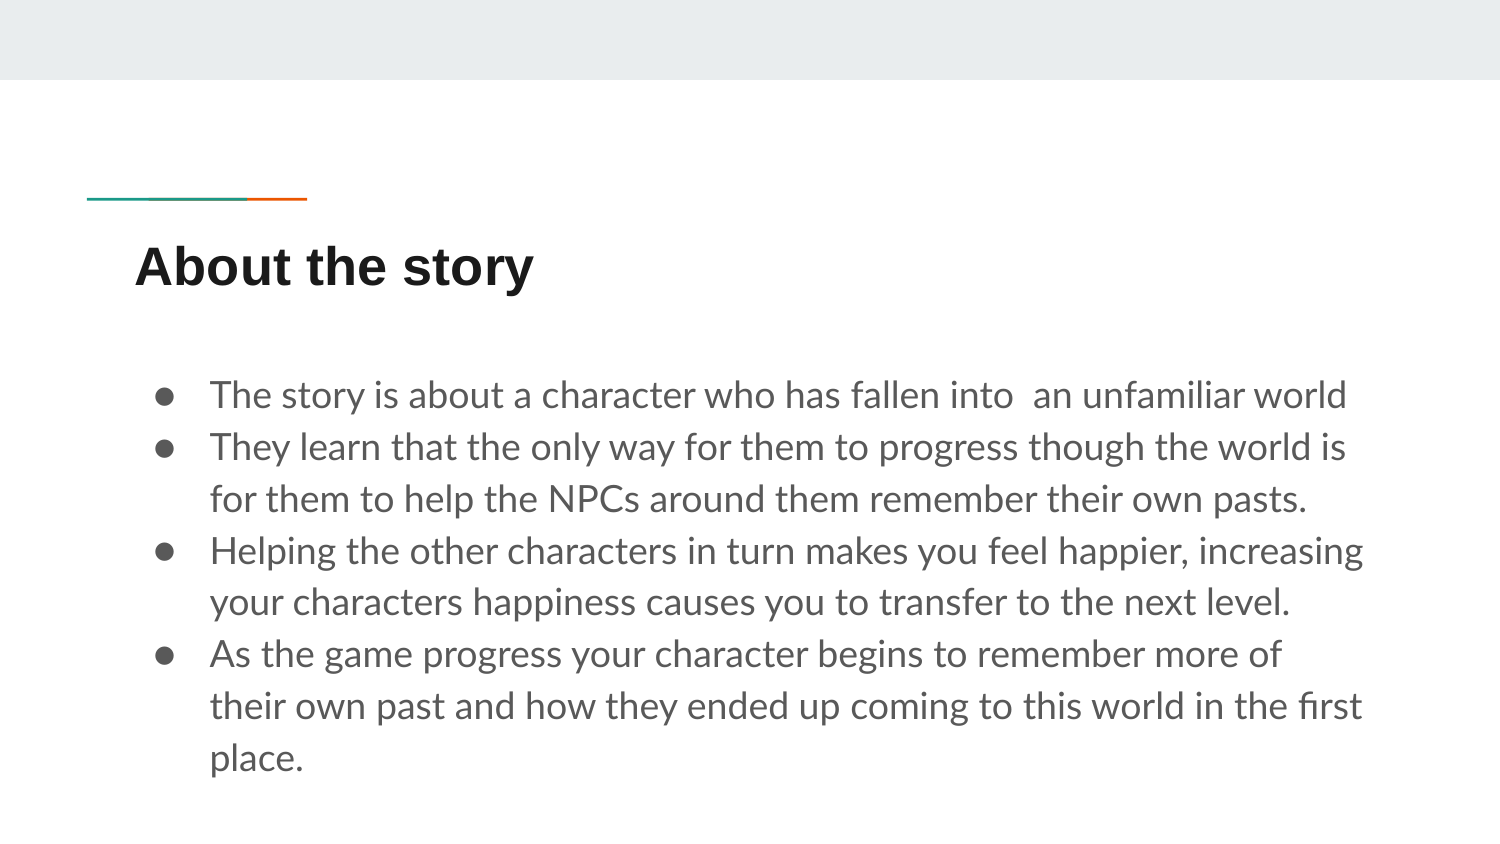

# About the story
The story is about a character who has fallen into  an unfamiliar world
They learn that the only way for them to progress though the world is  for them to help the NPCs around them remember their own pasts.
Helping the other characters in turn makes you feel happier, increasing your characters happiness causes you to transfer to the next level.
As the game progress your character begins to remember more of their own past and how they ended up coming to this world in the first place.